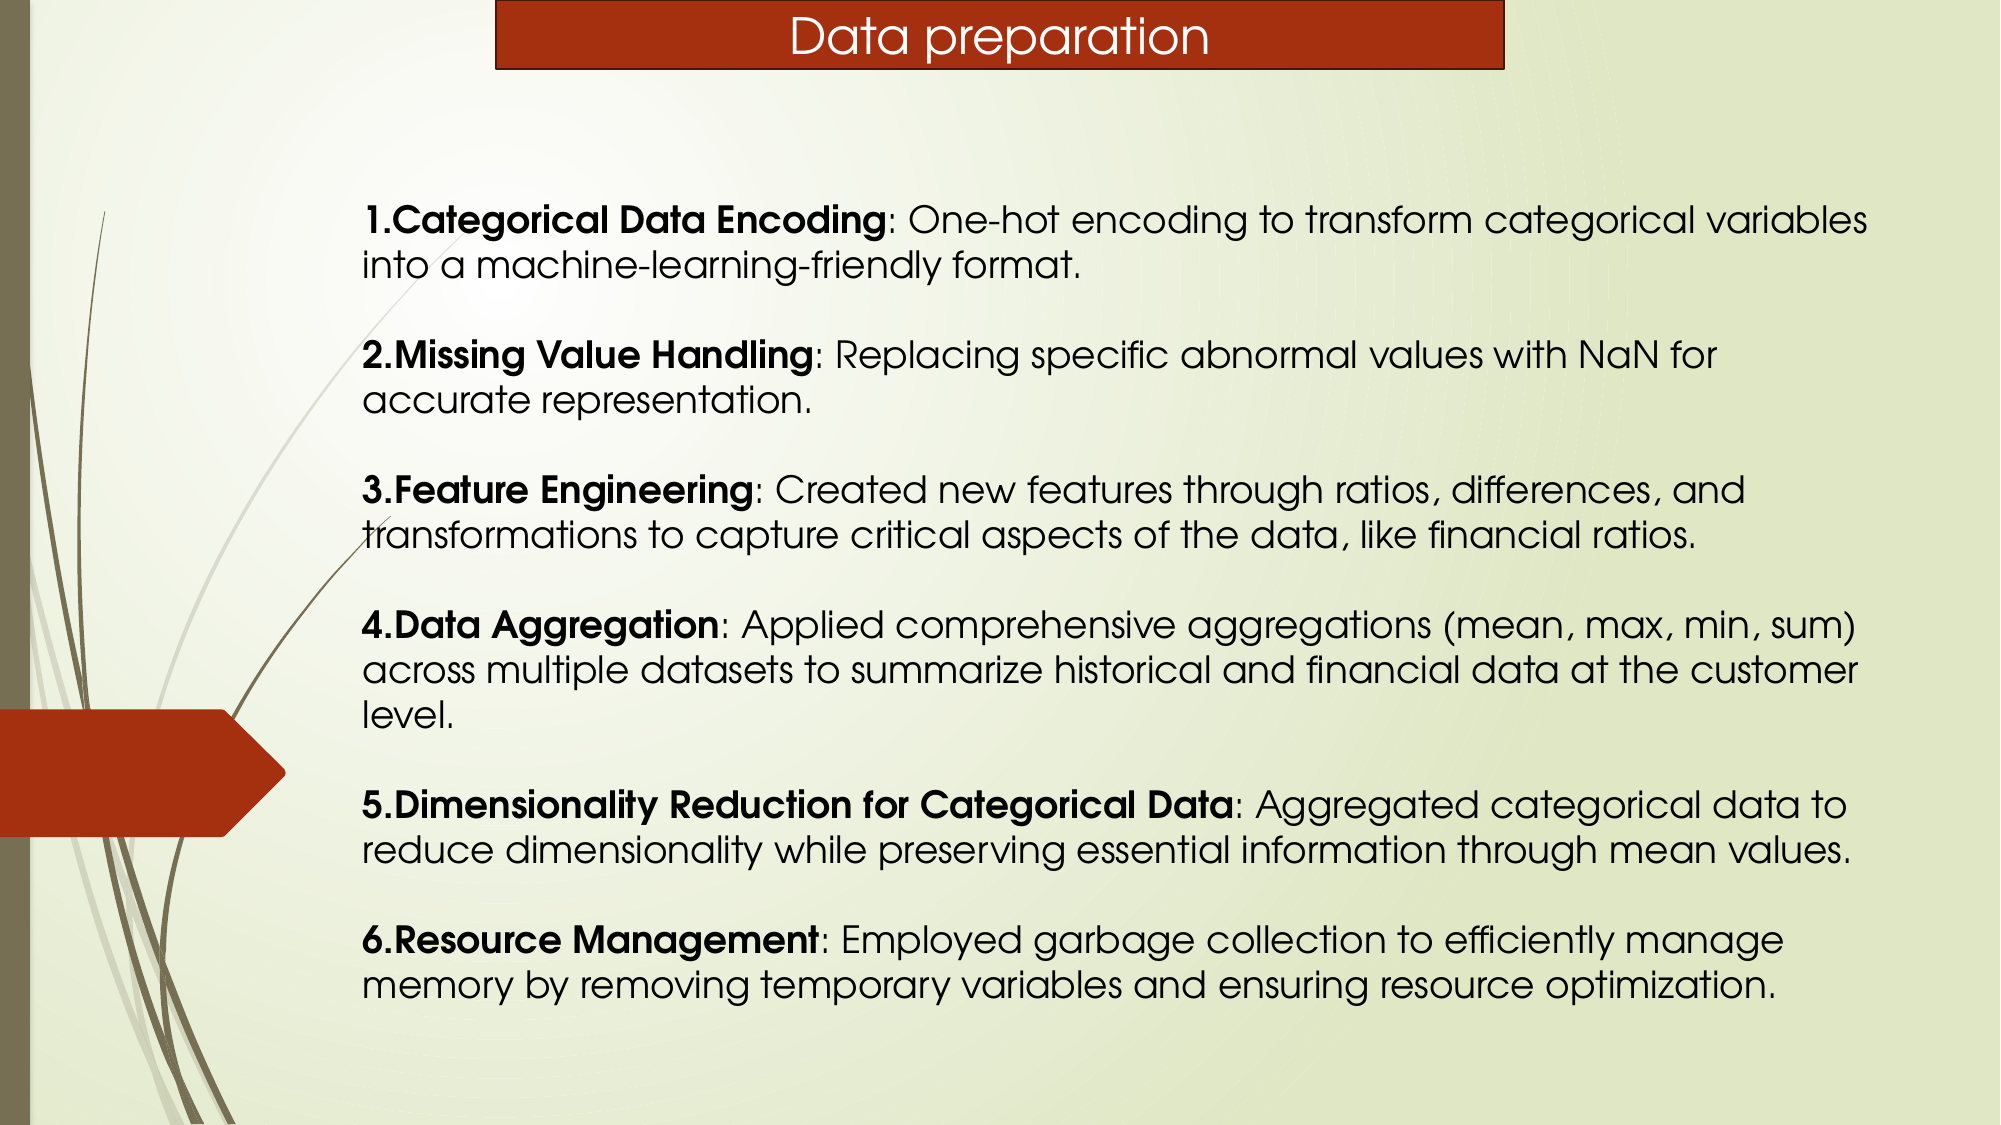

Data preparation
Categorical Data Encoding: One-hot encoding to transform categorical variables into a machine-learning-friendly format.

Missing Value Handling: Replacing specific abnormal values with NaN for accurate representation.

Feature Engineering: Created new features through ratios, differences, and transformations to capture critical aspects of the data, like financial ratios.

Data Aggregation: Applied comprehensive aggregations (mean, max, min, sum) across multiple datasets to summarize historical and financial data at the customer level.

Dimensionality Reduction for Categorical Data: Aggregated categorical data to reduce dimensionality while preserving essential information through mean values.

Resource Management: Employed garbage collection to efficiently manage memory by removing temporary variables and ensuring resource optimization.